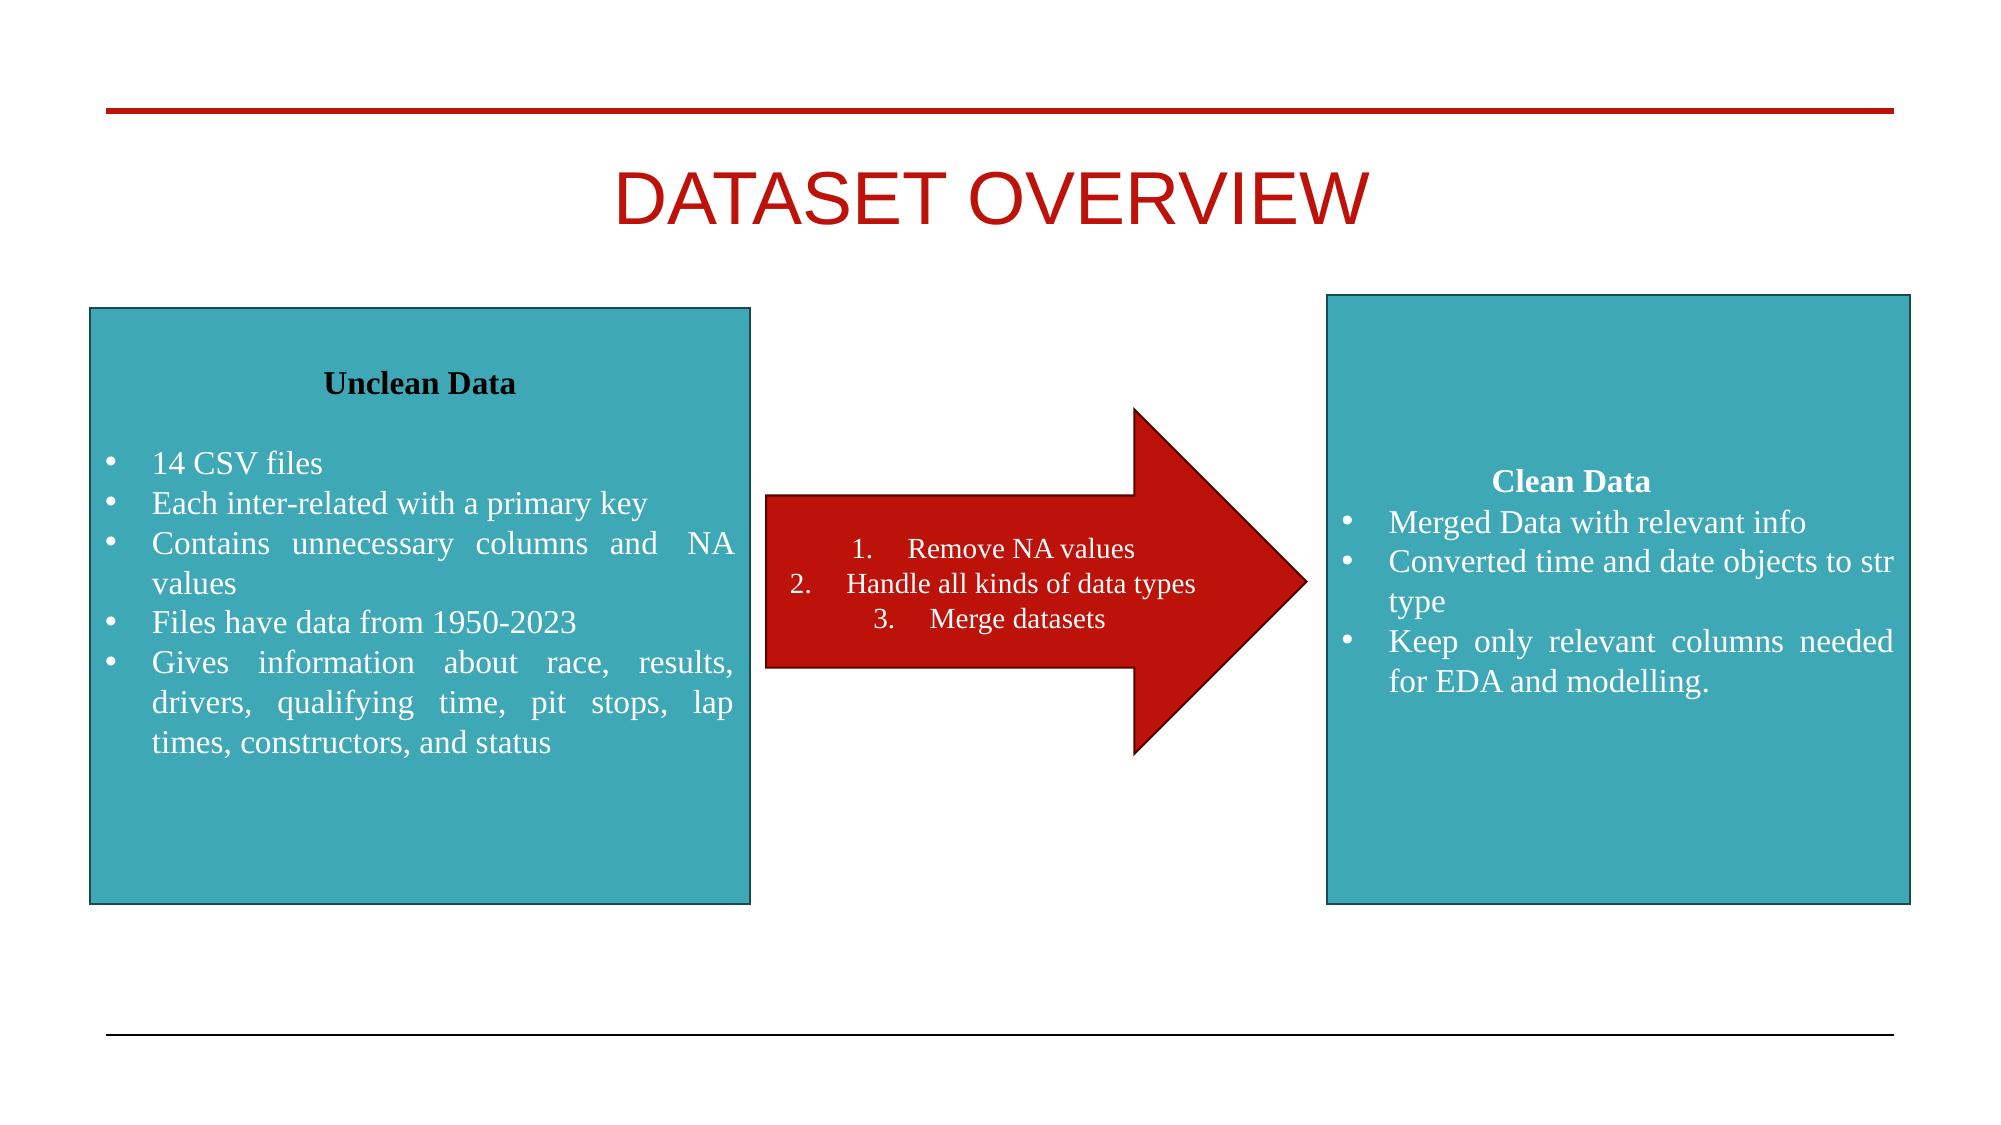

# DATASET OVERVIEW
	Clean Data
Merged Data with relevant info
Converted time and date objects to str type
Keep only relevant columns needed for EDA and modelling.

Unclean Data

14 CSV files
Each inter-related with a primary key
Contains unnecessary columns and  NA values
Files have data from 1950-2023
Gives information about race, results, drivers, qualifying time, pit stops, lap times, constructors, and status

Remove NA values
Handle all kinds of data types
Merge datasets